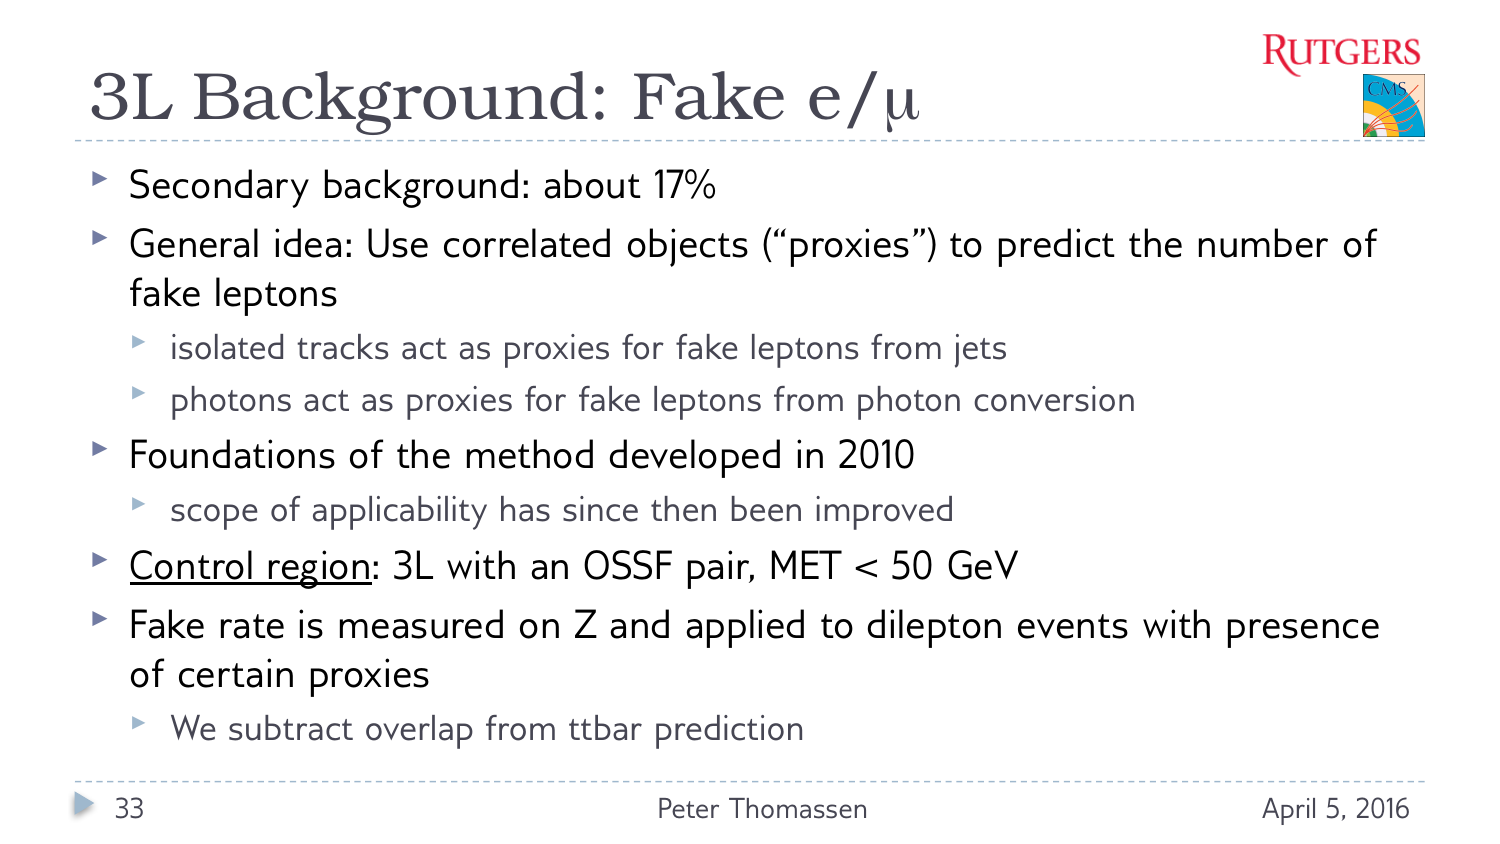

# 3L Background: Fake e/μ
Secondary background: about 17%
General idea: Use correlated objects (“proxies”) to predict the number of fake leptons
isolated tracks act as proxies for fake leptons from jets
photons act as proxies for fake leptons from photon conversion
Foundations of the method developed in 2010
scope of applicability has since then been improved
Control region: 3L with an OSSF pair, MET < 50 GeV
Fake rate is measured on Z and applied to dilepton events with presence of certain proxies
We subtract overlap from ttbar prediction
33
Peter Thomassen
April 5, 2016